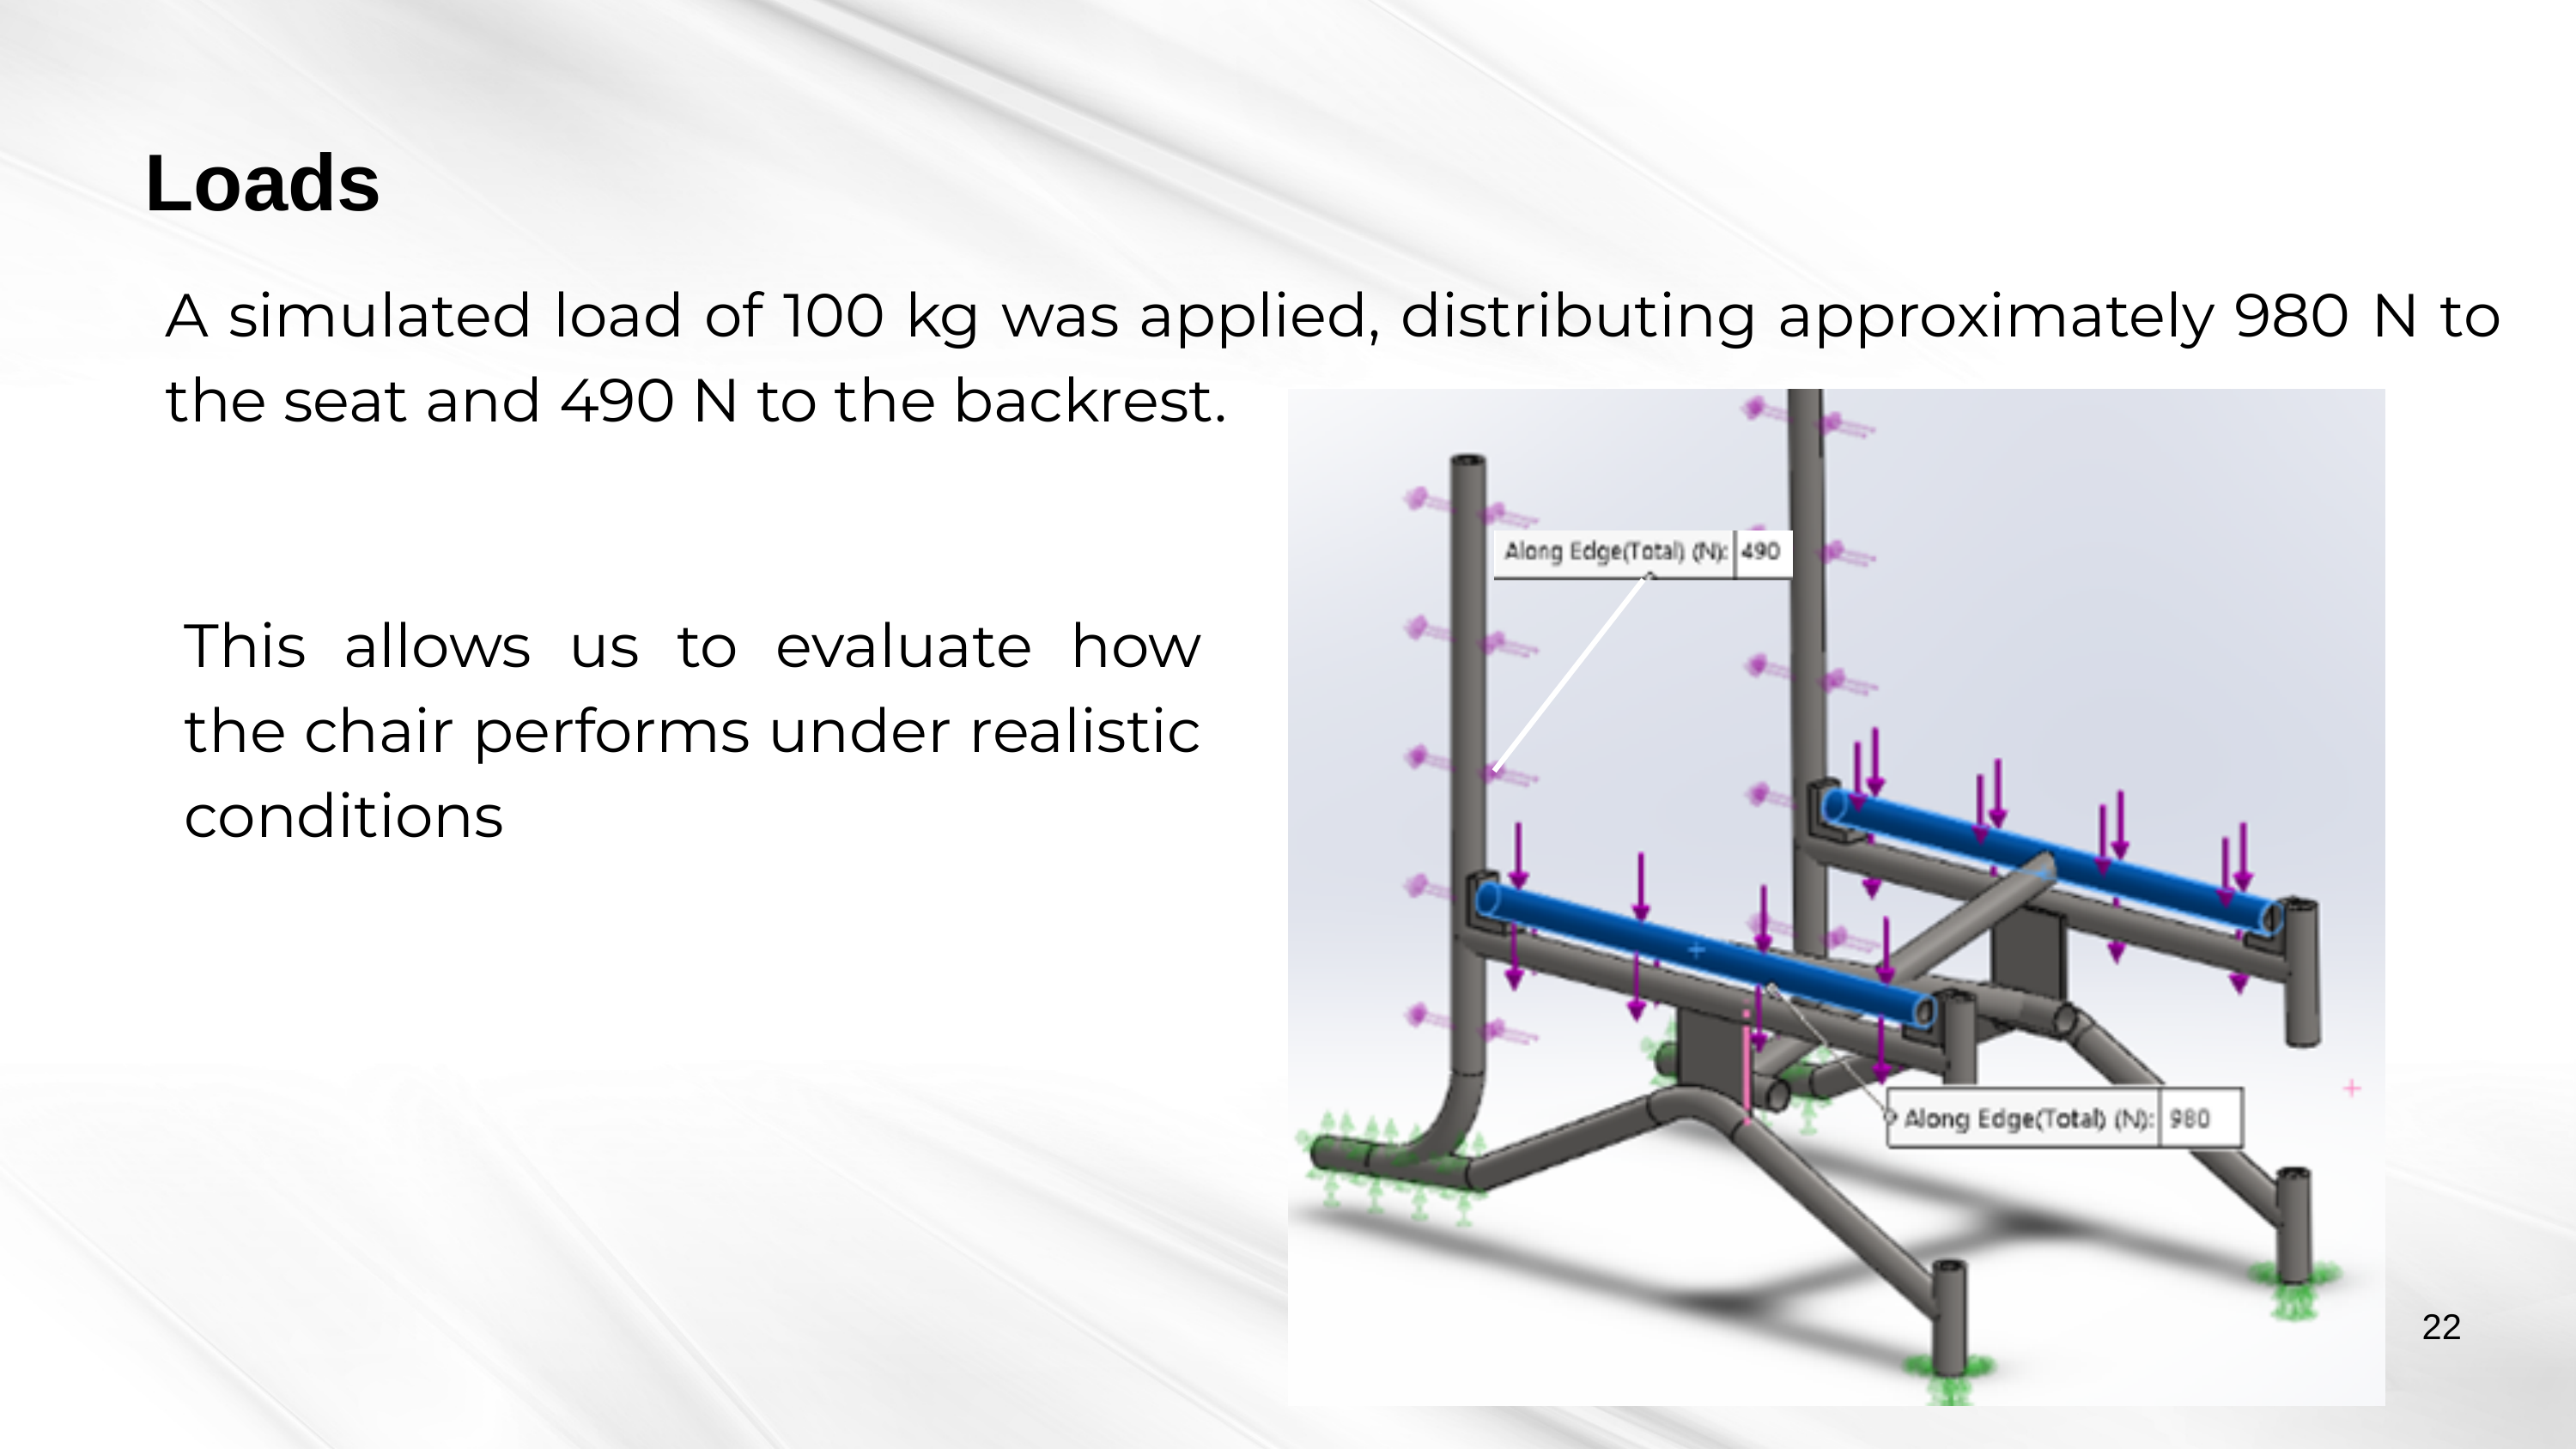

Loads
A simulated load of 100 kg was applied, distributing approximately 980 N to the seat and 490 N to the backrest.

This allows us to evaluate how the chair performs under realistic conditions
22